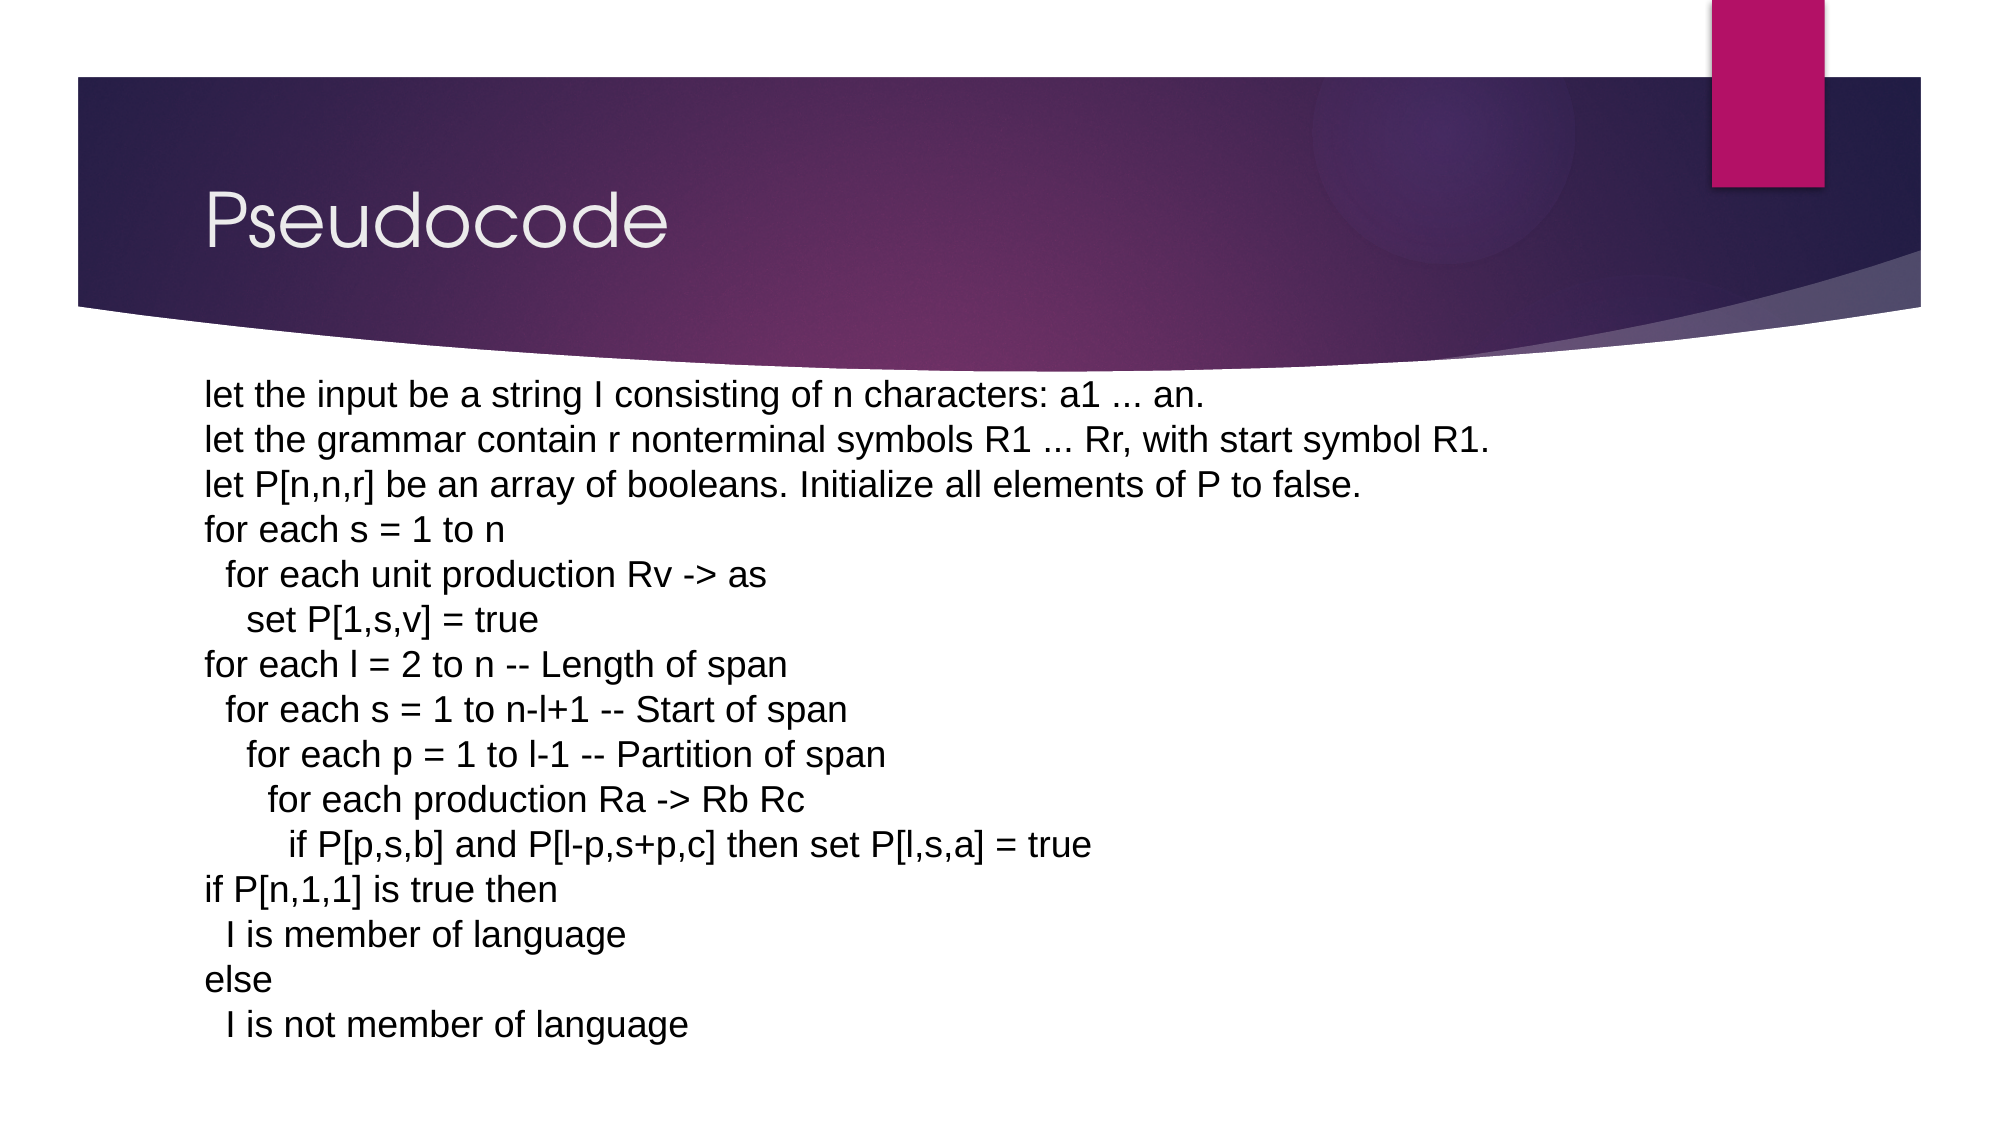

# Pseudocode
let the input be a string I consisting of n characters: a1 ... an.
let the grammar contain r nonterminal symbols R1 ... Rr, with start symbol R1.
let P[n,n,r] be an array of booleans. Initialize all elements of P to false.
for each s = 1 to n
  for each unit production Rv -> as
    set P[1,s,v] = true
for each l = 2 to n -- Length of span
  for each s = 1 to n-l+1 -- Start of span
    for each p = 1 to l-1 -- Partition of span
      for each production Ra -> Rb Rc
        if P[p,s,b] and P[l-p,s+p,c] then set P[l,s,a] = true
if P[n,1,1] is true then
  I is member of language
else
  I is not member of language